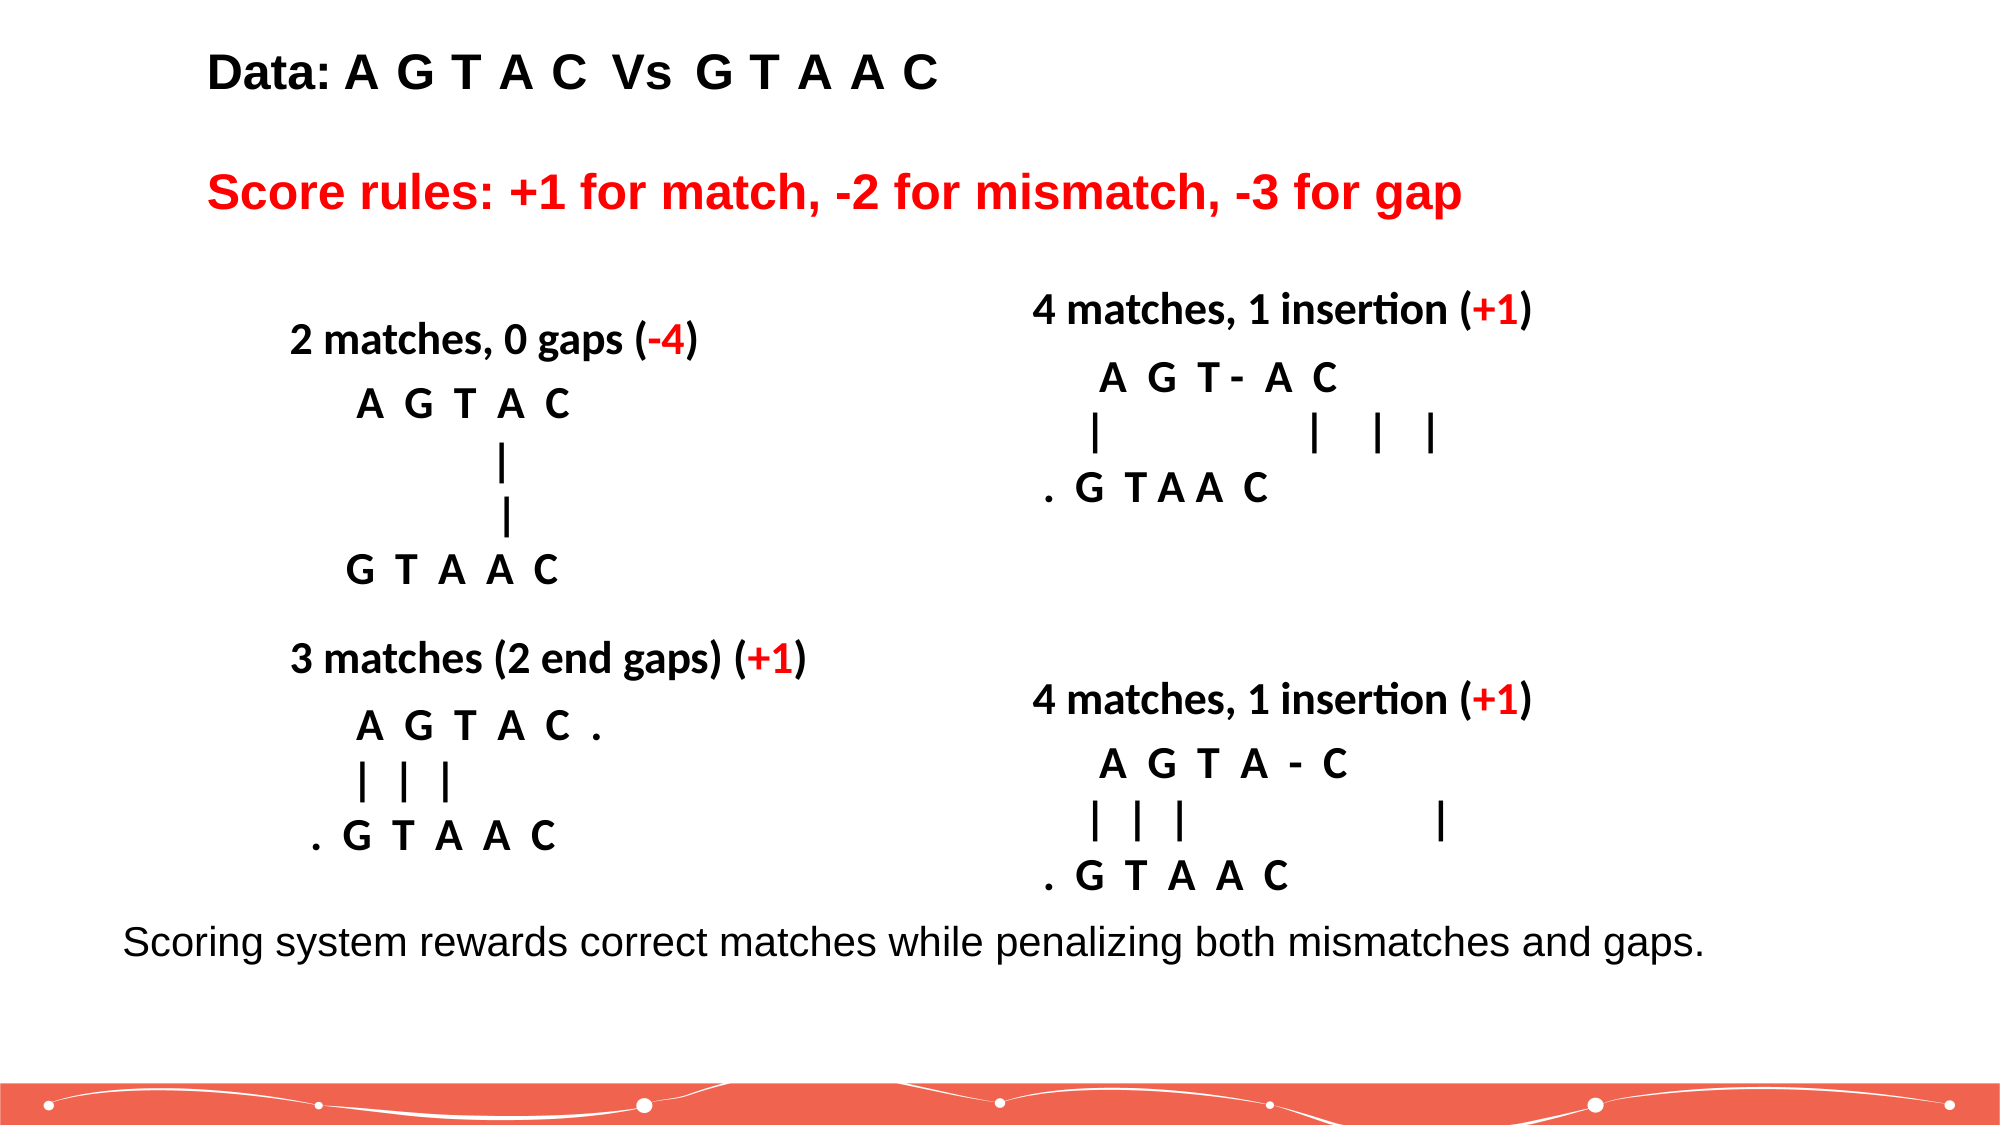

Data:	A	G	T	A	C	Vs	G	T	A	A	C

Score rules: +1 for match, -2 for mismatch, -3 for gap
4 matches, 1 insertion (+1)
	 A G T - A C
|	|	|	|
. G T A A C
2 matches, 0 gaps (-4)  A G T A C
|	|  G T A A C
3 matches (2 end gaps) (+1)  A G T A C .
| | |
. G T A A C
4 matches, 1 insertion (+1)  A G T A - C
| | |	|
. G T A A C
Scoring system rewards correct matches while penalizing both mismatches and gaps.